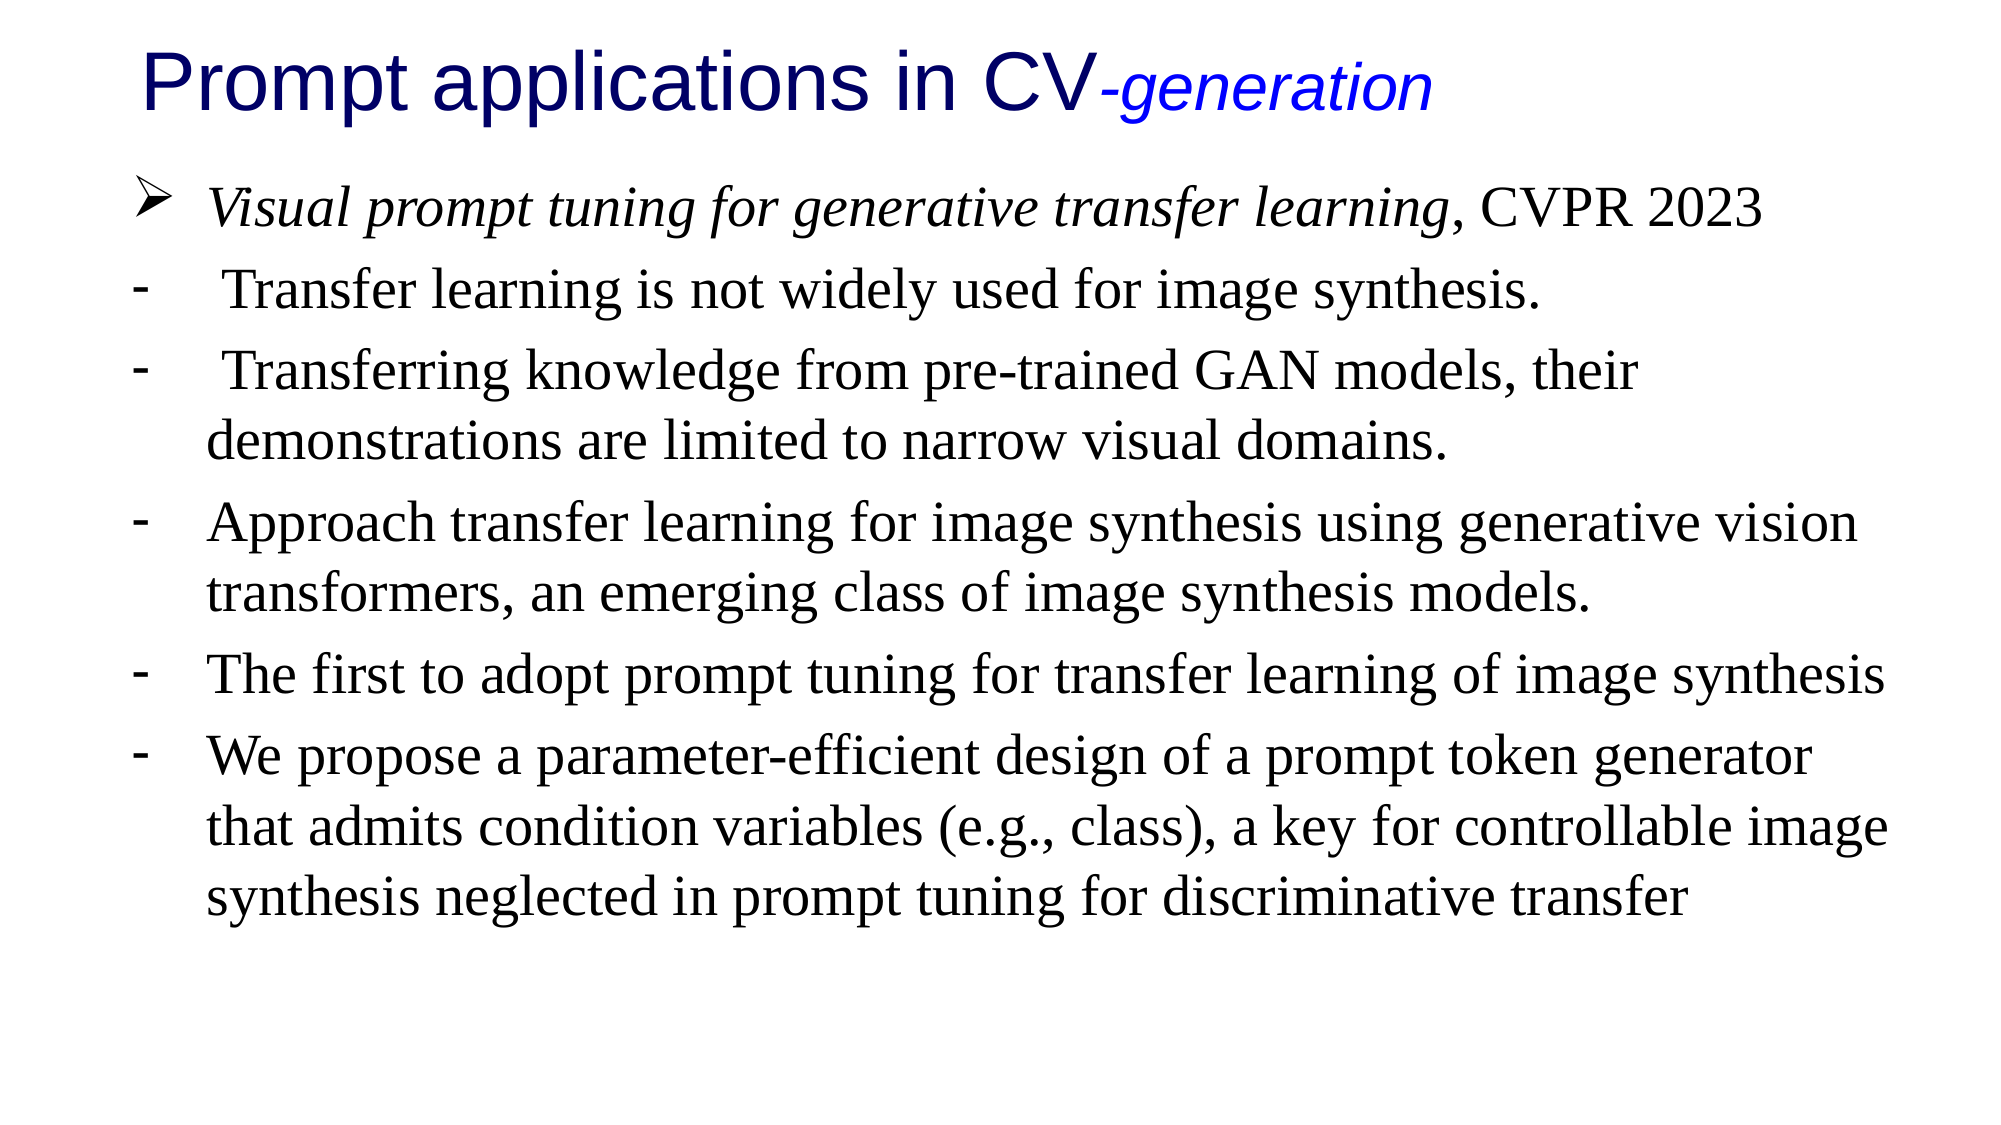

# Prompt applications in CV-generation
Visual prompt tuning for generative transfer learning, CVPR 2023
 Transfer learning is not widely used for image synthesis.
 Transferring knowledge from pre-trained GAN models, their demonstrations are limited to narrow visual domains.
Approach transfer learning for image synthesis using generative vision transformers, an emerging class of image synthesis models.
The first to adopt prompt tuning for transfer learning of image synthesis
We propose a parameter-efficient design of a prompt token generator that admits condition variables (e.g., class), a key for controllable image synthesis neglected in prompt tuning for discriminative transfer
70